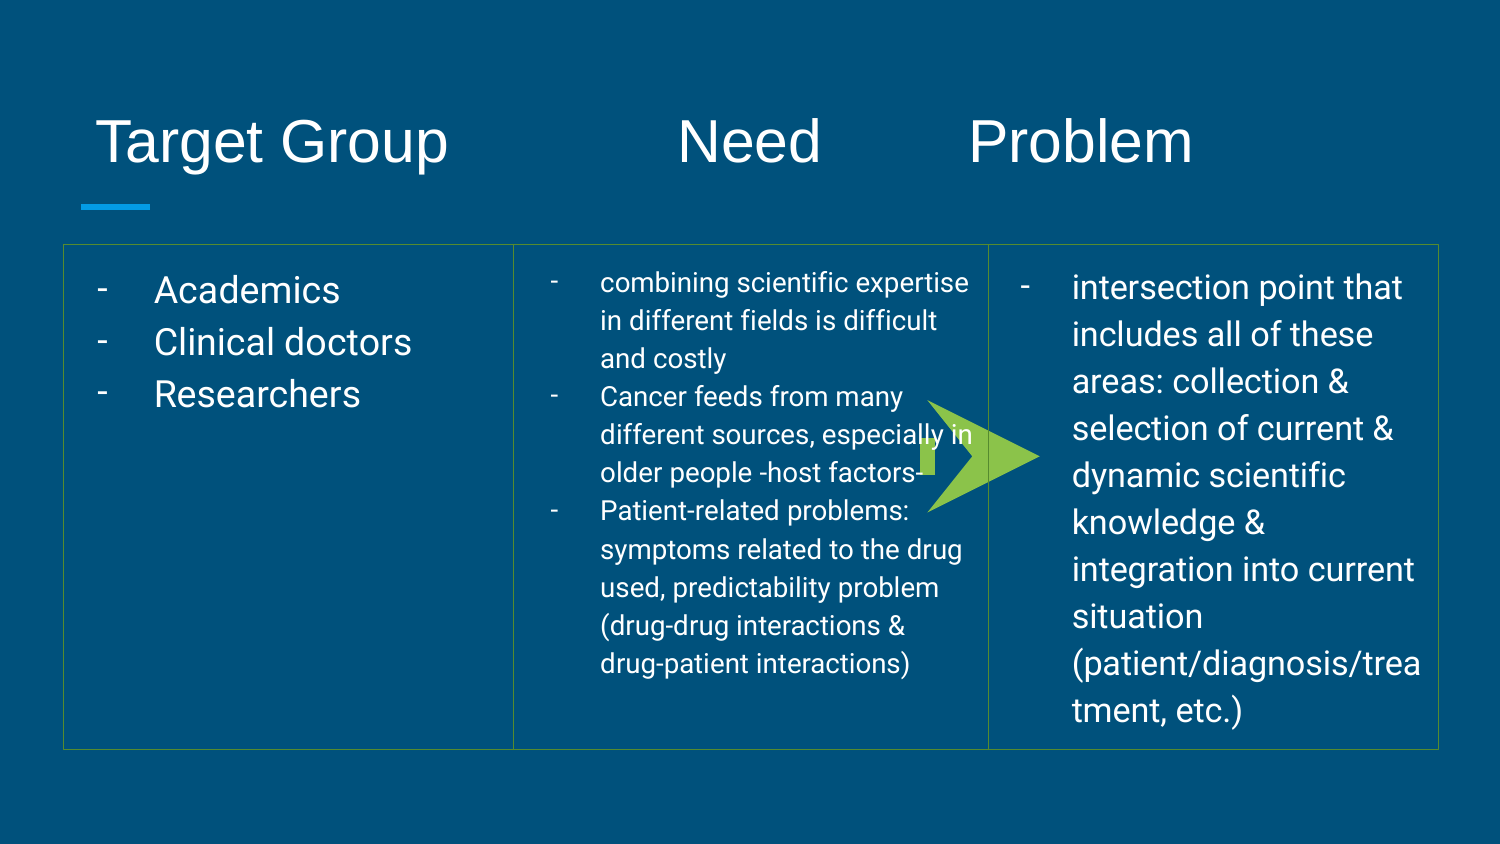

# Target Group  	  	Need				Problem
Academics
Clinical doctors
Researchers

combining scientific expertise in different fields is difficult and costly
Cancer feeds from many different sources, especially in older people -host factors-
Patient-related problems: symptoms related to the drug used, predictability problem (drug-drug interactions & drug-patient interactions)
intersection point that includes all of these areas: collection & selection of current & dynamic scientific knowledge & integration into current situation (patient/diagnosis/treatment, etc.)